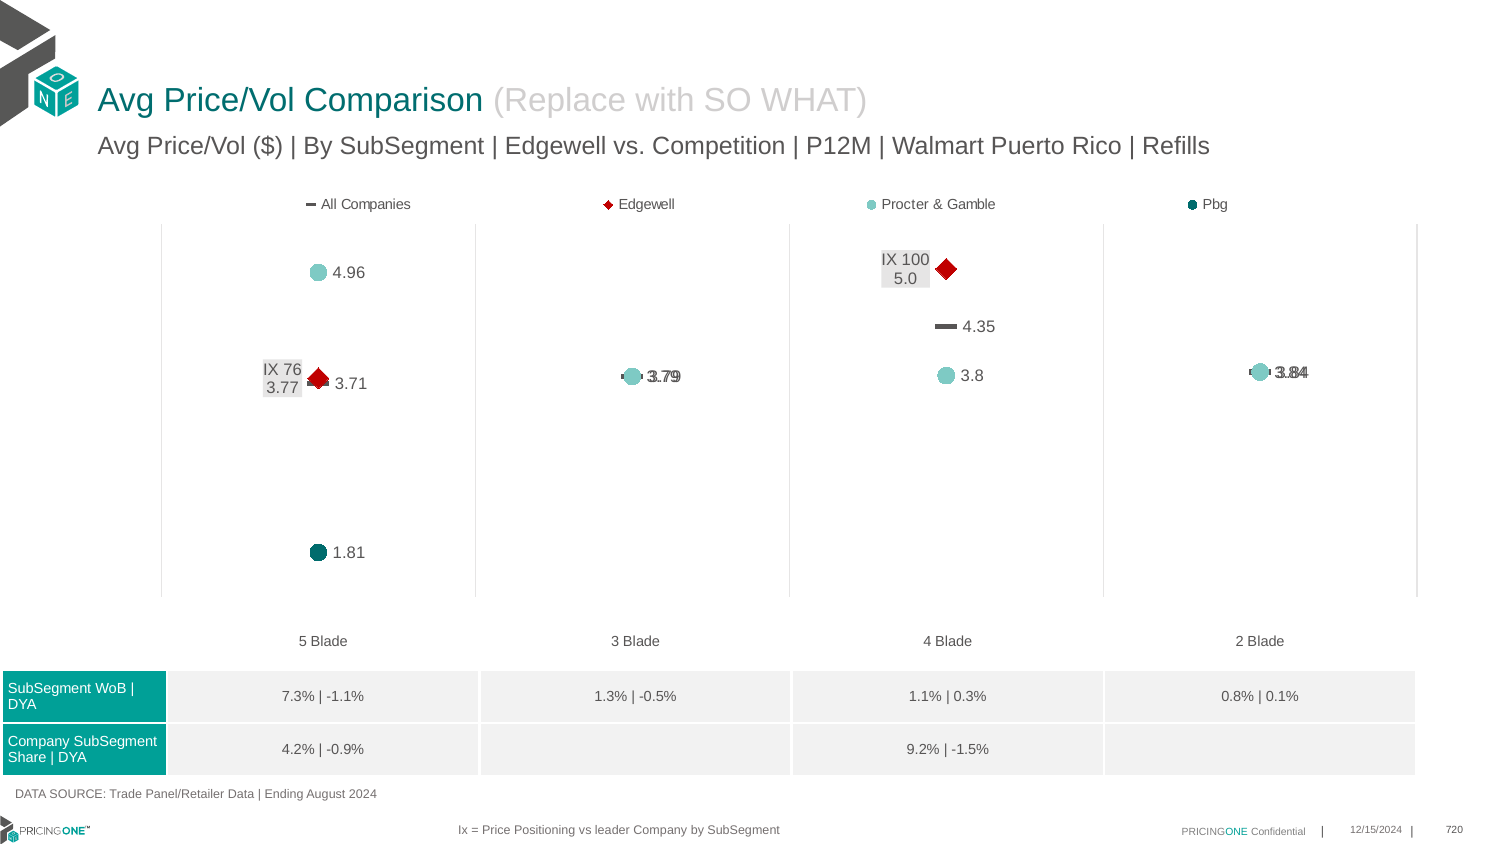

# Avg Price/Vol Comparison (Replace with SO WHAT)
Avg Price/Vol ($) | By SubSegment | Edgewell vs. Competition | P12M | Walmart Puerto Rico | Refills

### Chart

| Category | All Companies | Edgewell | Procter & Gamble | Pbg |
|---|---|---|---|---|
| IX 76 | 3.71 | 3.77 | 4.96 | 1.81 |
| None | 3.79 | None | 3.79 | None |
| IX 100 | 4.35 | 5.0 | 3.8 | None |
| None | 3.84 | None | 3.84 | None |
|  | 5 Blade | 3 Blade | 4 Blade | 2 Blade |
| --- | --- | --- | --- | --- |
| SubSegment WoB | DYA | 7.3% | -1.1% | 1.3% | -0.5% | 1.1% | 0.3% | 0.8% | 0.1% |
| Company SubSegment Share | DYA | 4.2% | -0.9% |  | 9.2% | -1.5% |  |
DATA SOURCE: Trade Panel/Retailer Data | Ending August 2024
Ix = Price Positioning vs leader Company by SubSegment
12/15/2024
720